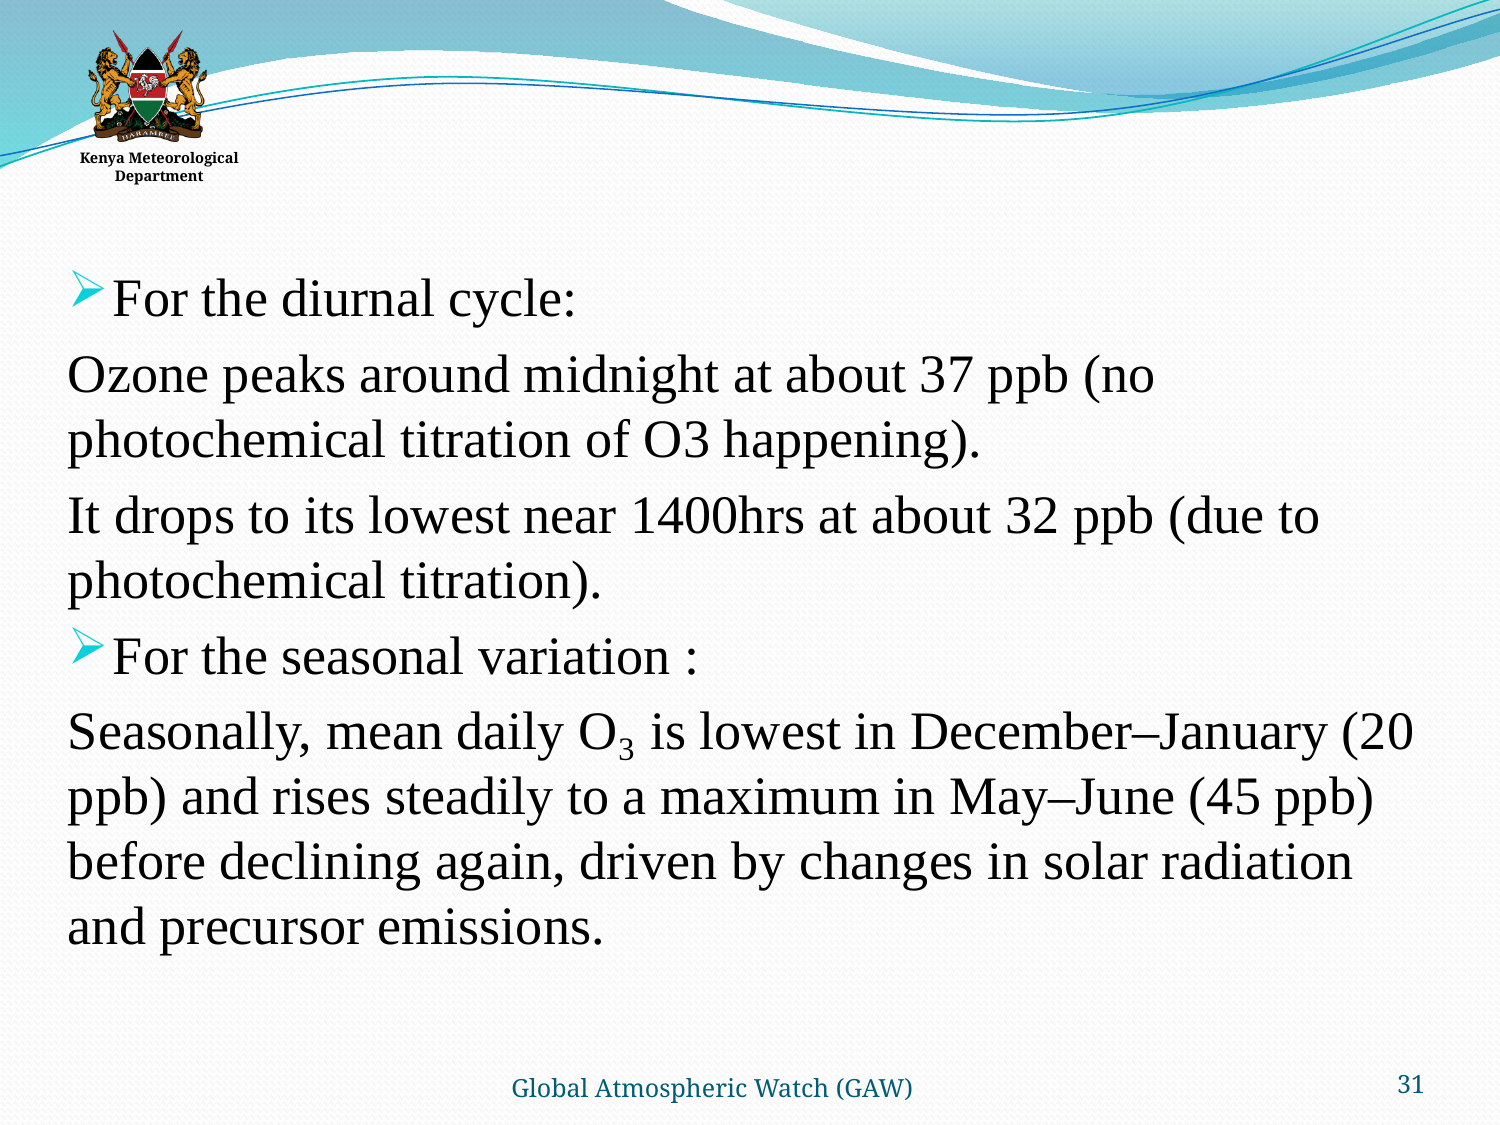

For the diurnal cycle:
Ozone peaks around midnight at about 37 ppb (no photochemical titration of O3 happening).
It drops to its lowest near 1400hrs at about 32 ppb (due to photochemical titration).
For the seasonal variation :
Seasonally, mean daily O₃ is lowest in December–January (20 ppb) and rises steadily to a maximum in May–June (45 ppb) before declining again, driven by changes in solar radiation and precursor emissions.
31
Global Atmospheric Watch (GAW)